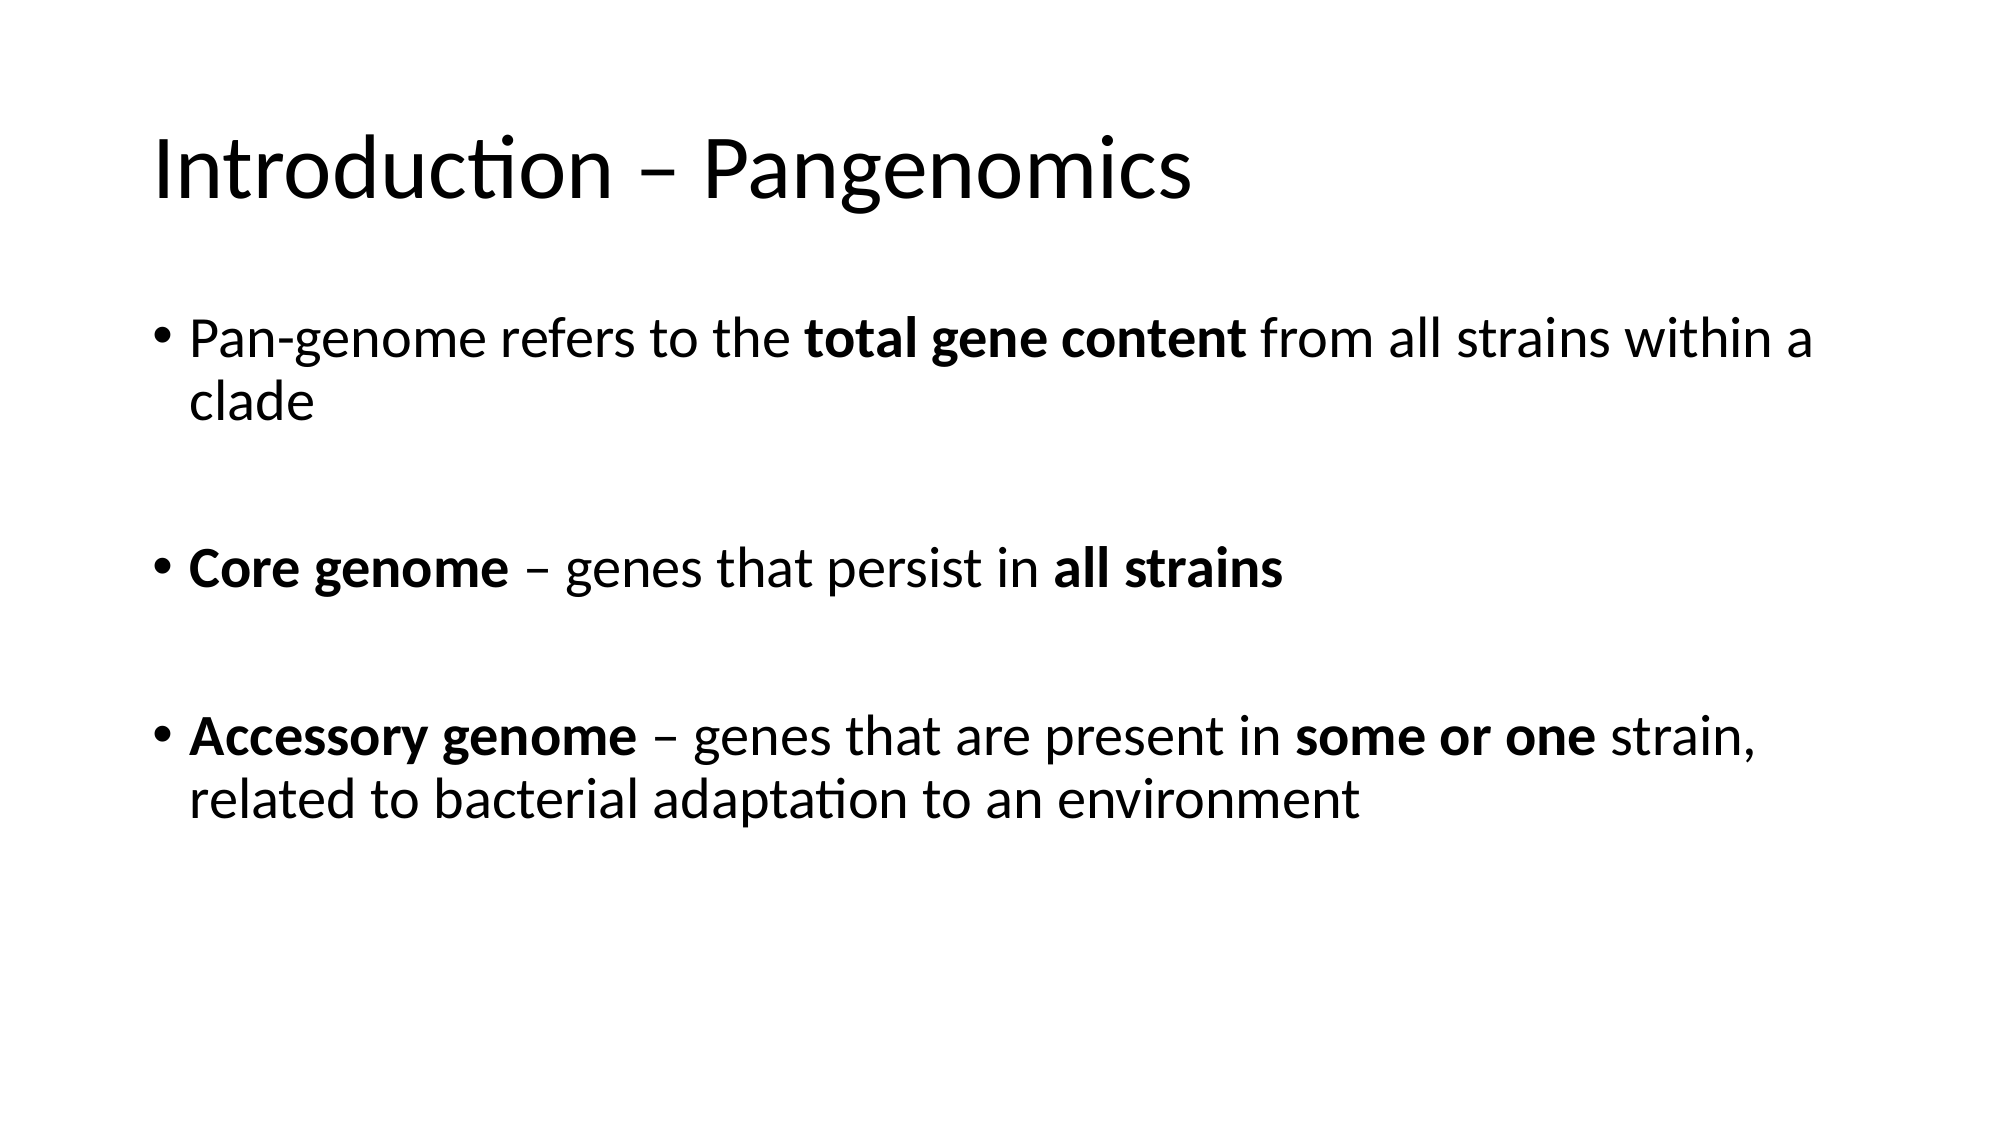

# Introduction – Pangenomics
Pan-genome refers to the total gene content from all strains within a clade

Core genome – genes that persist in all strains

Accessory genome – genes that are present in some or one strain, related to bacterial adaptation to an environment